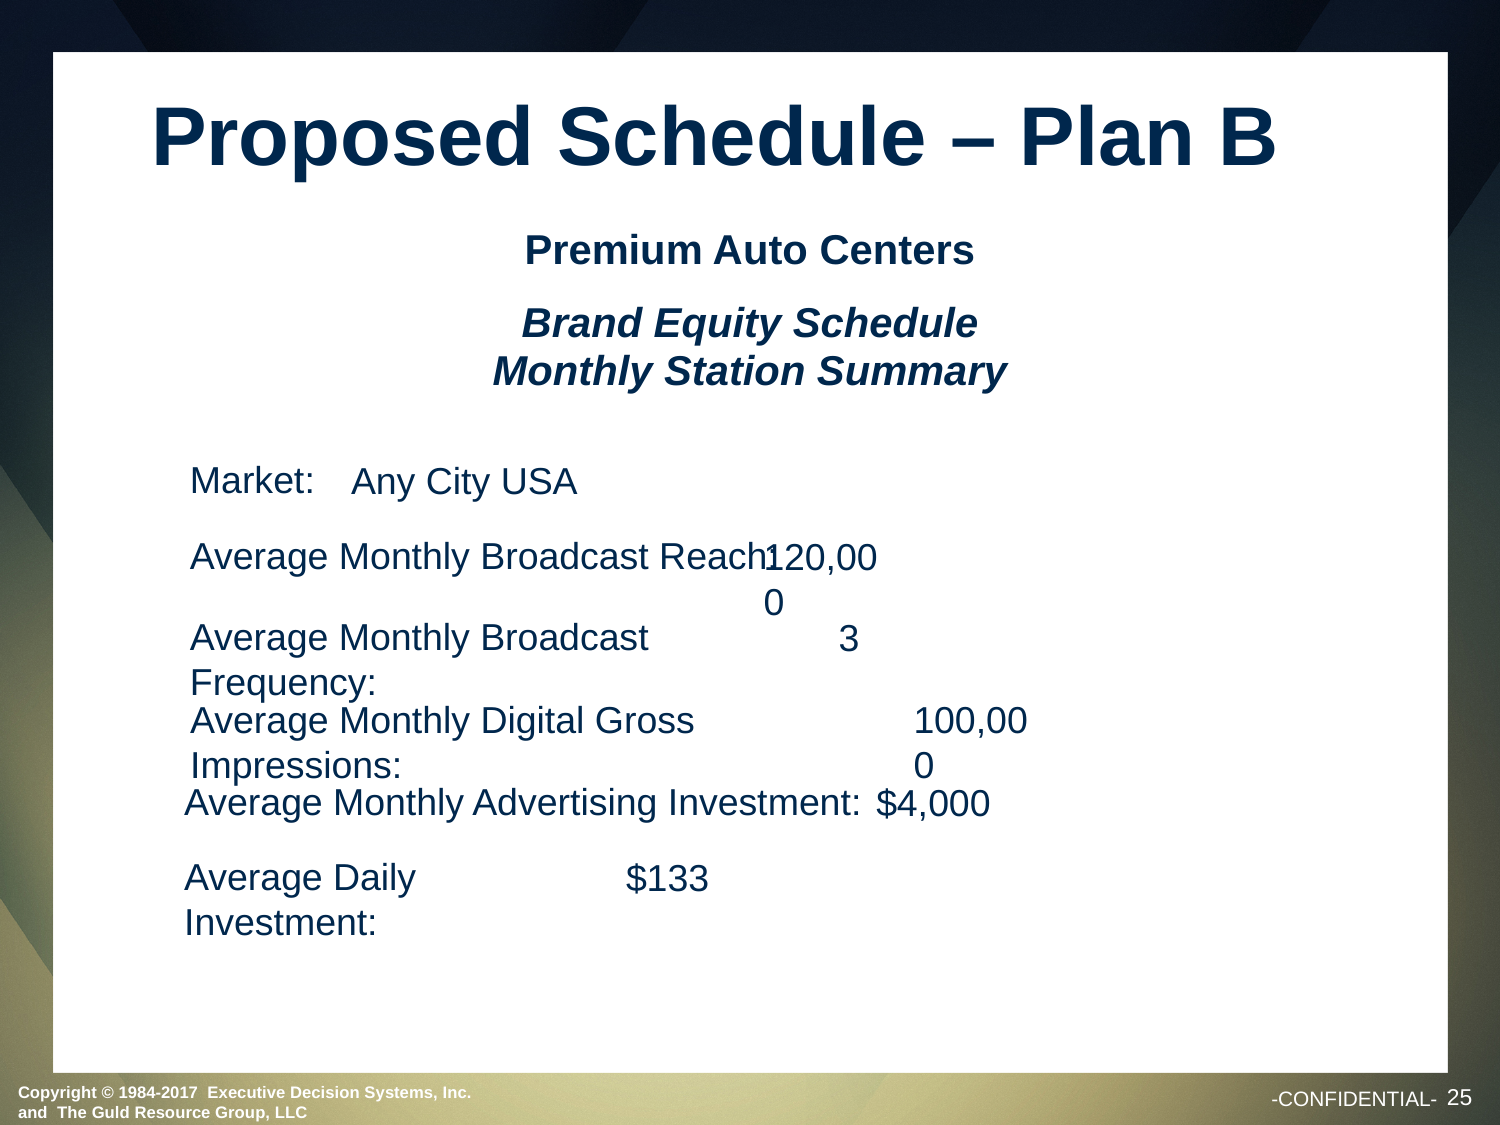

Proposed Schedule – Plan B
Premium Auto Centers
Brand Equity Schedule
Monthly Station Summary
Market:
Any City USA
Average Monthly Broadcast Reach:
120,000
Average Monthly Broadcast Frequency:
3
Average Monthly Digital Gross Impressions:
100,000
Average Monthly Advertising Investment:
$4,000
Average Daily Investment:
$133
25